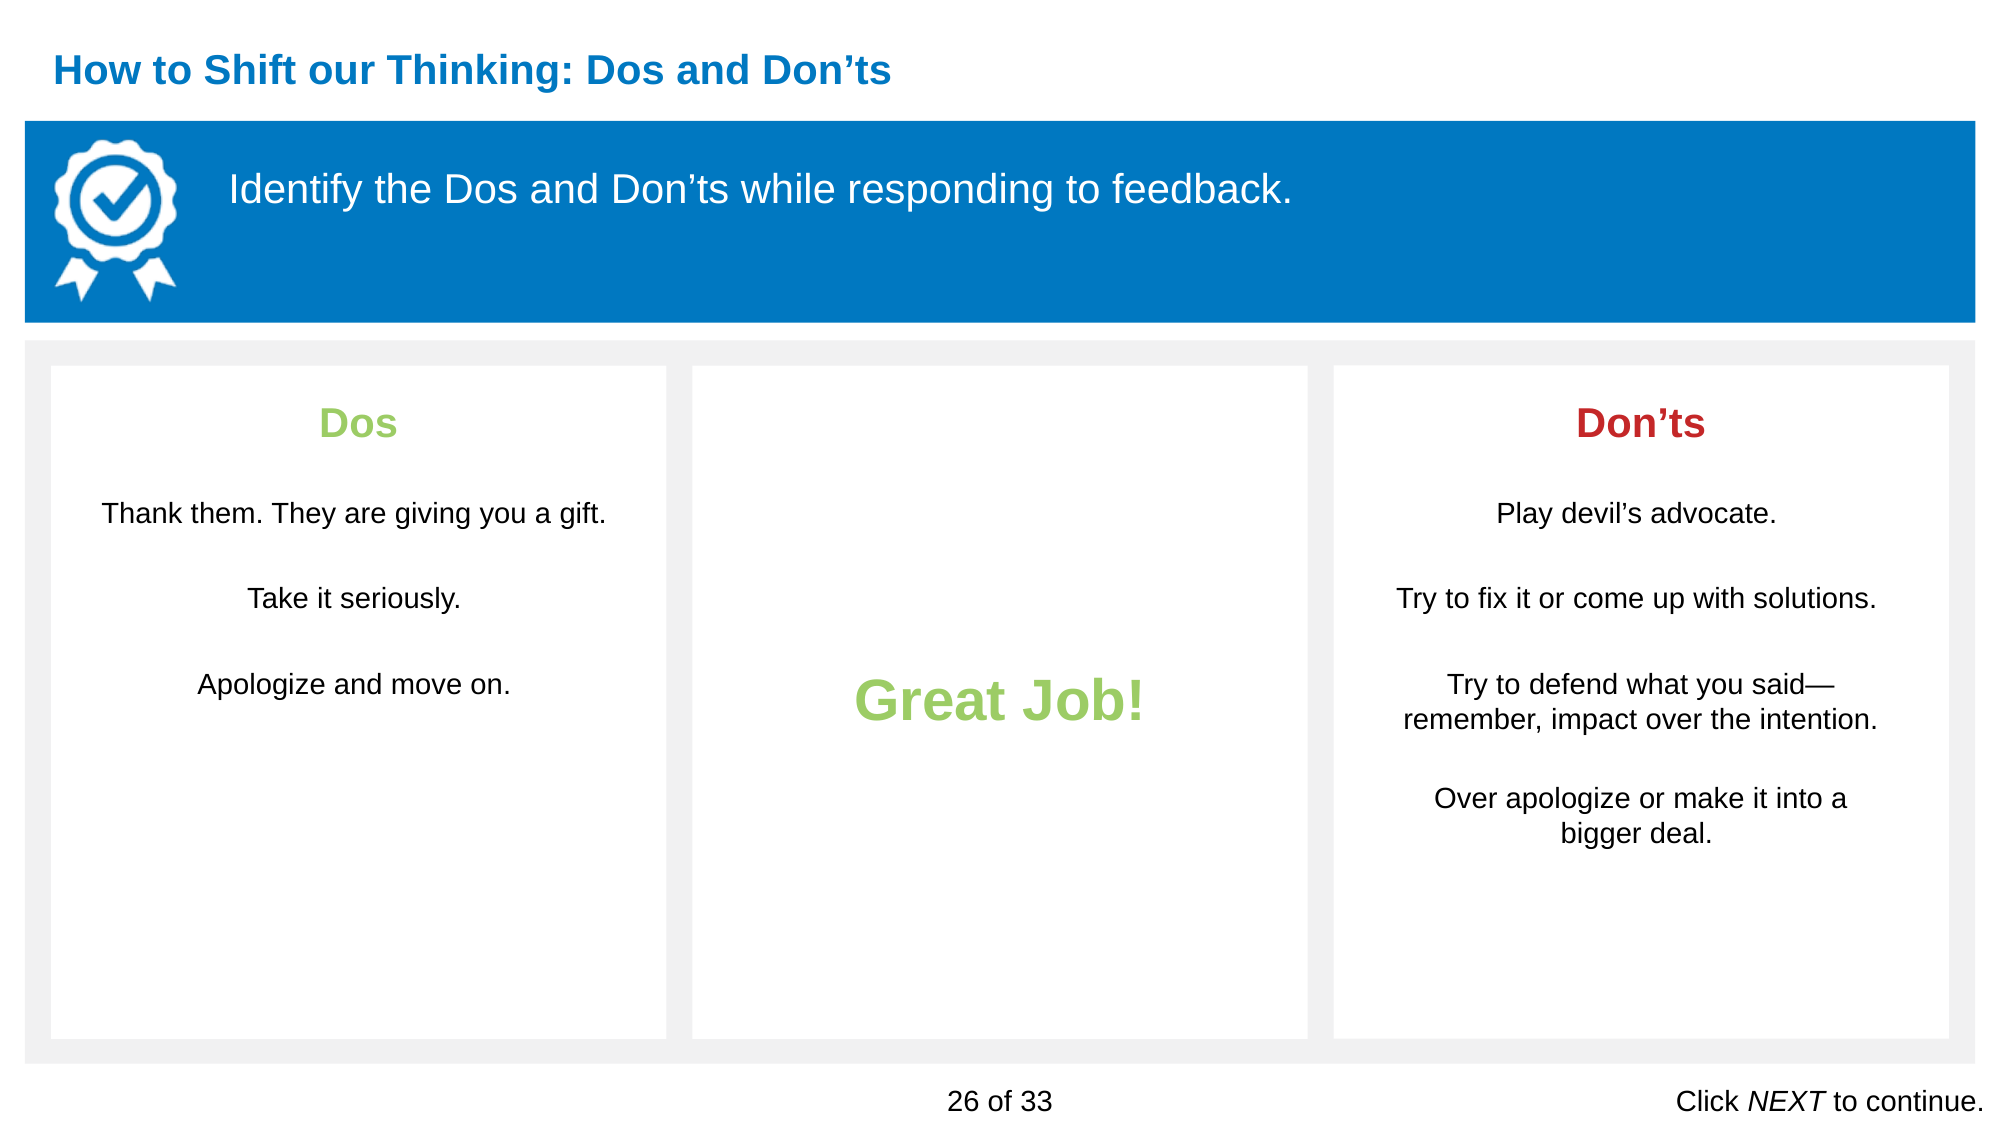

# How to Shift our Thinking: Dos and Don’ts
Identify the Dos and Don’ts while responding to feedback.

Dos
Don’ts
Thank them. They are giving you a gift.
Play devil’s advocate.
Take it seriously.
Try to fix it or come up with solutions.
Great Job!
Apologize and move on.
Try to defend what you said—remember, impact over the intention.
Over apologize or make it into a bigger deal.
26 of 33
Click NEXT to continue.